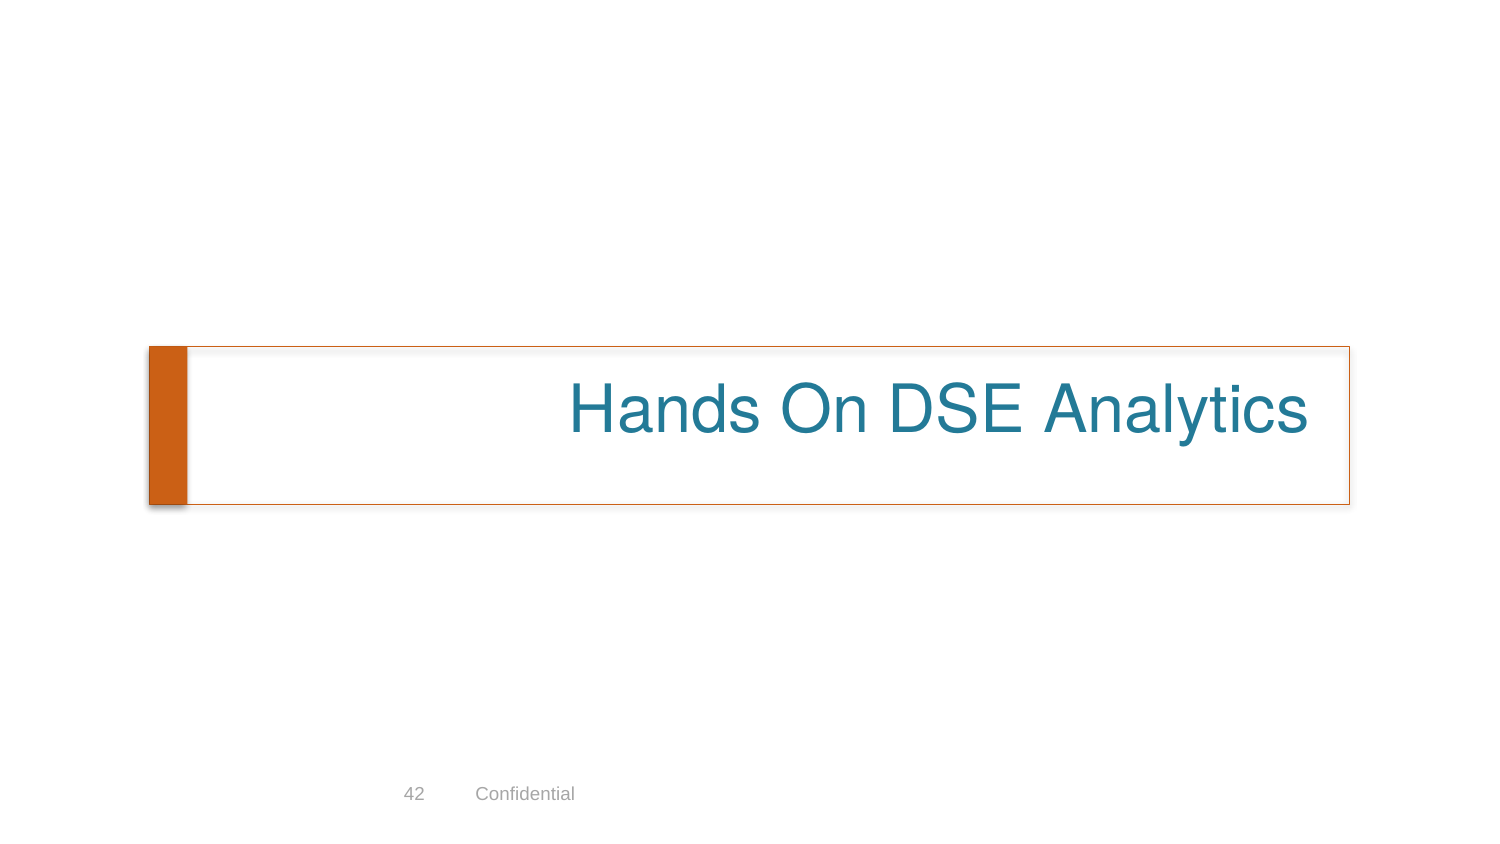

# Hands On DSE Analytics

42
Confidential